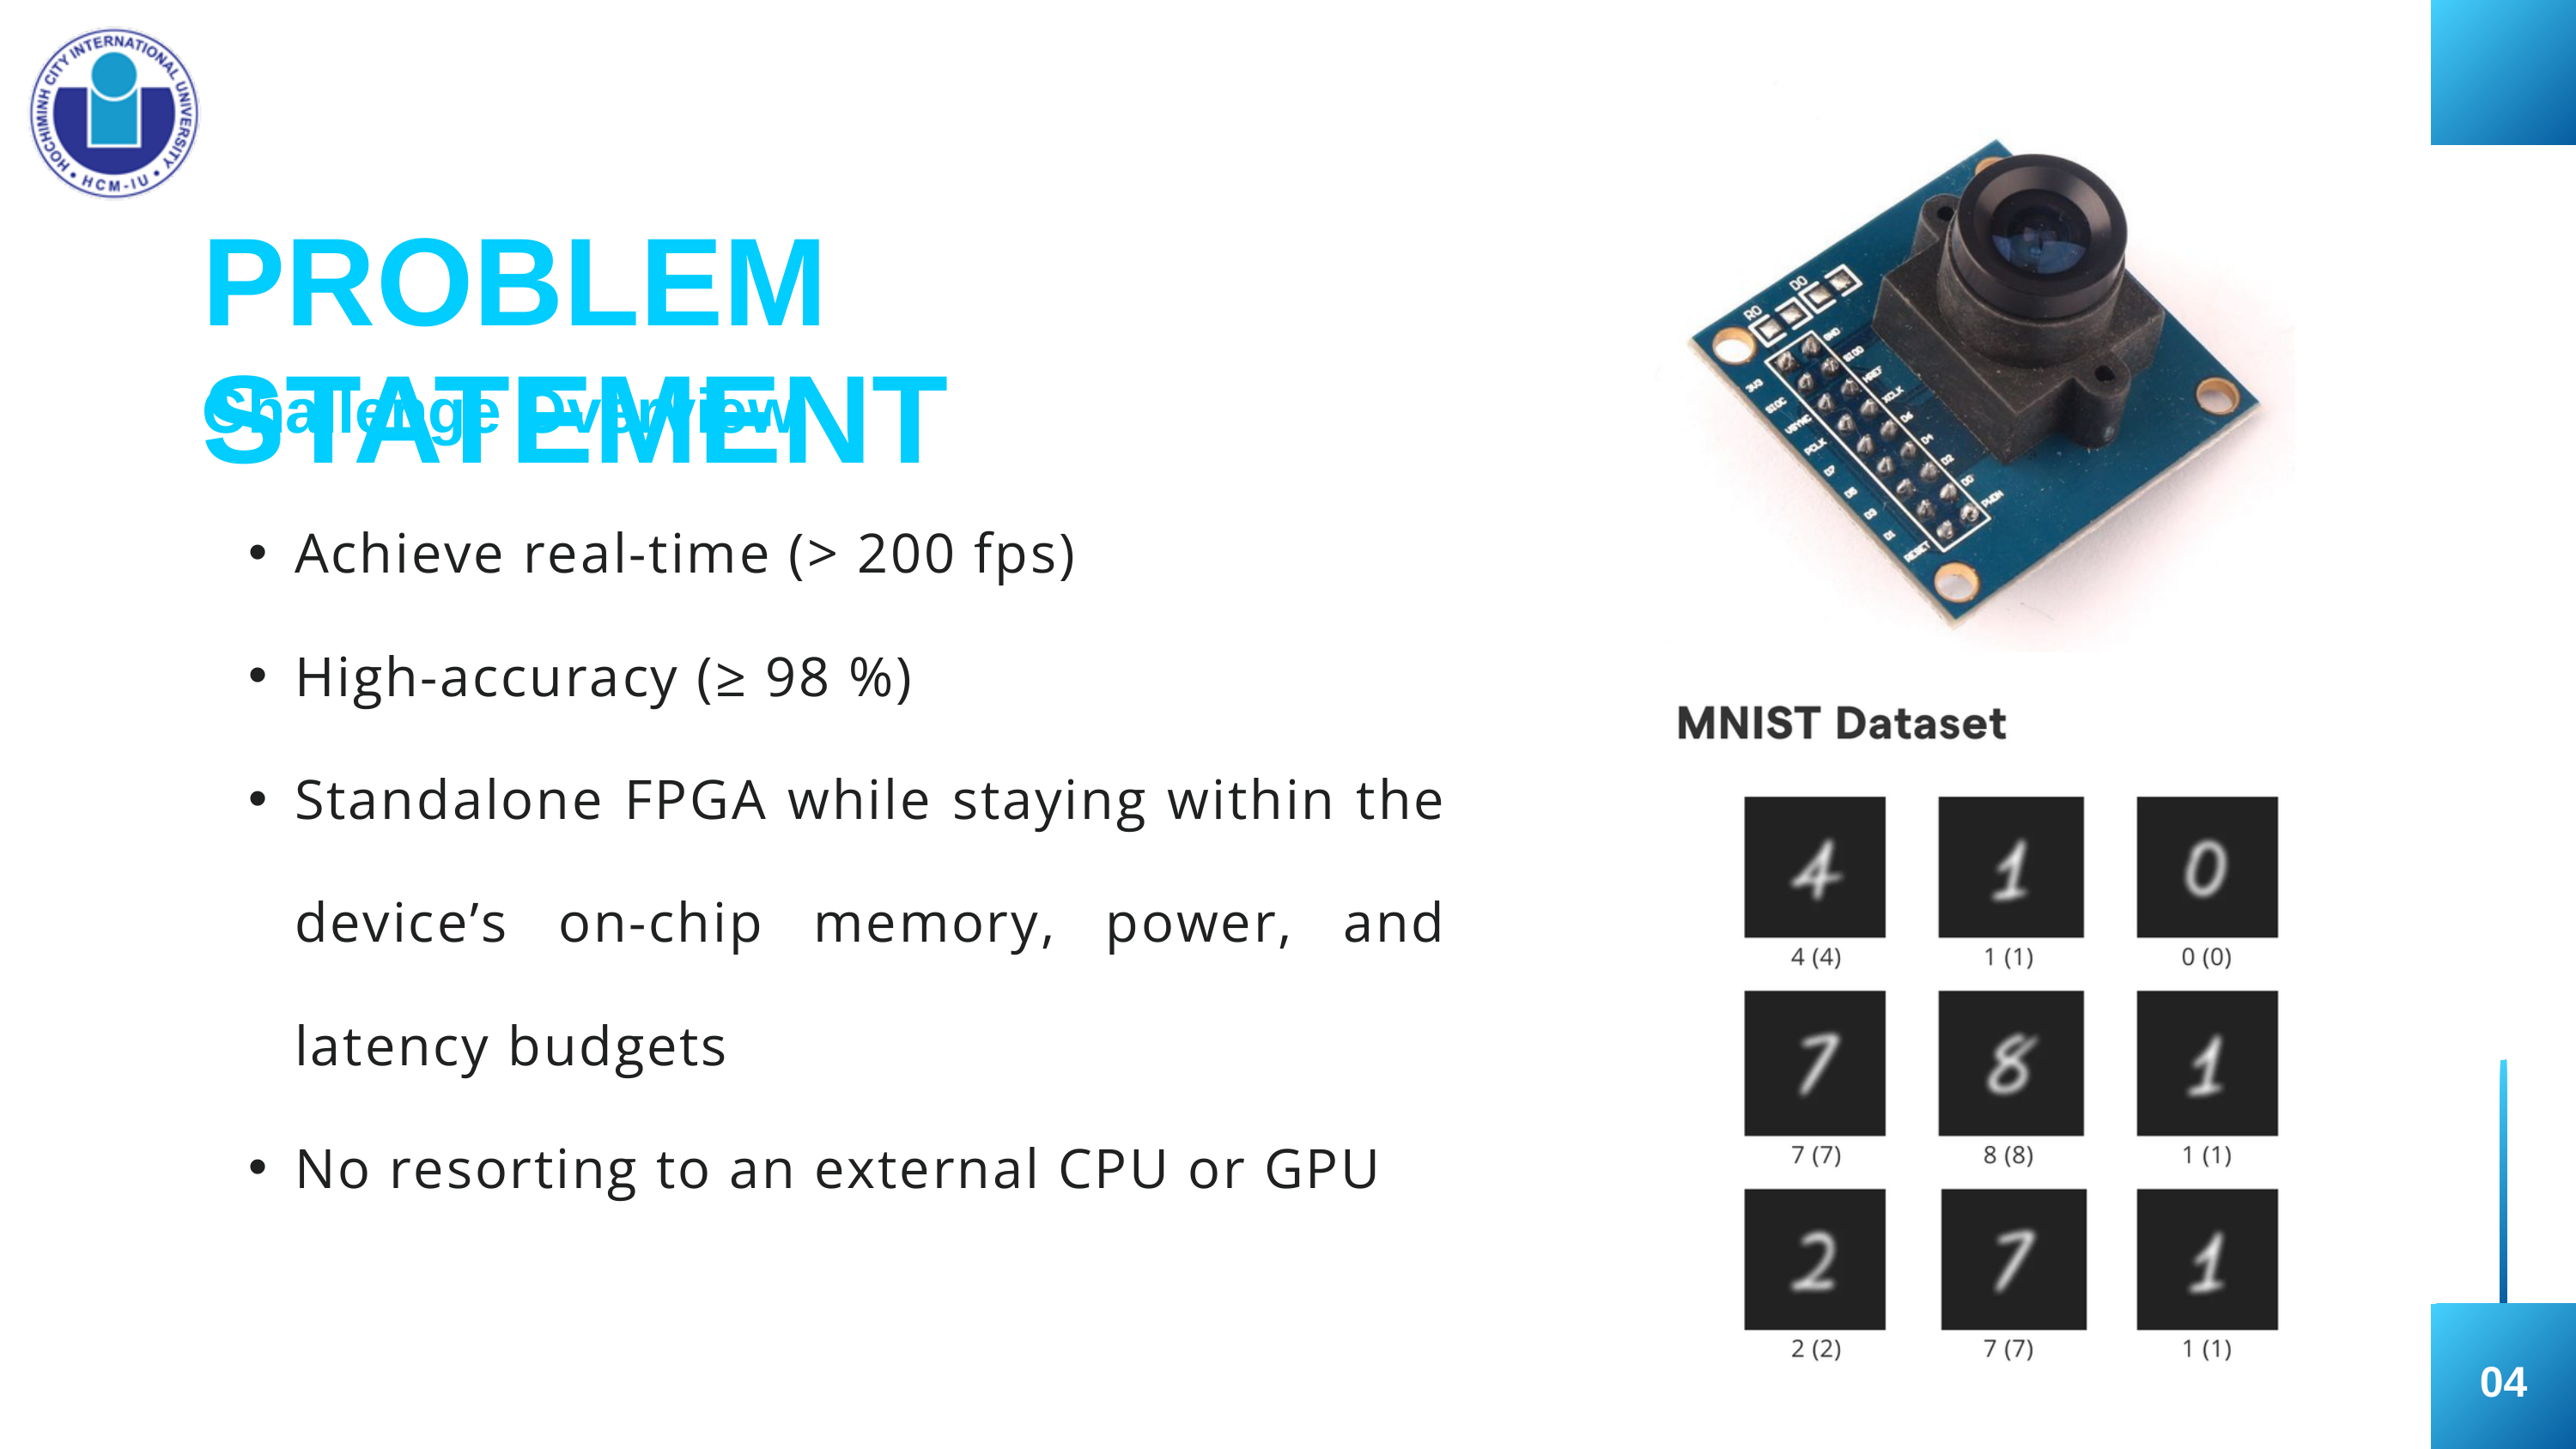

PROBLEM STATEMENT
Challenge Overview
Achieve real-time (> 200 fps)
High-accuracy (≥ 98 %)
Standalone FPGA while staying within the device’s on-chip memory, power, and latency budgets
No resorting to an external CPU or GPU

04